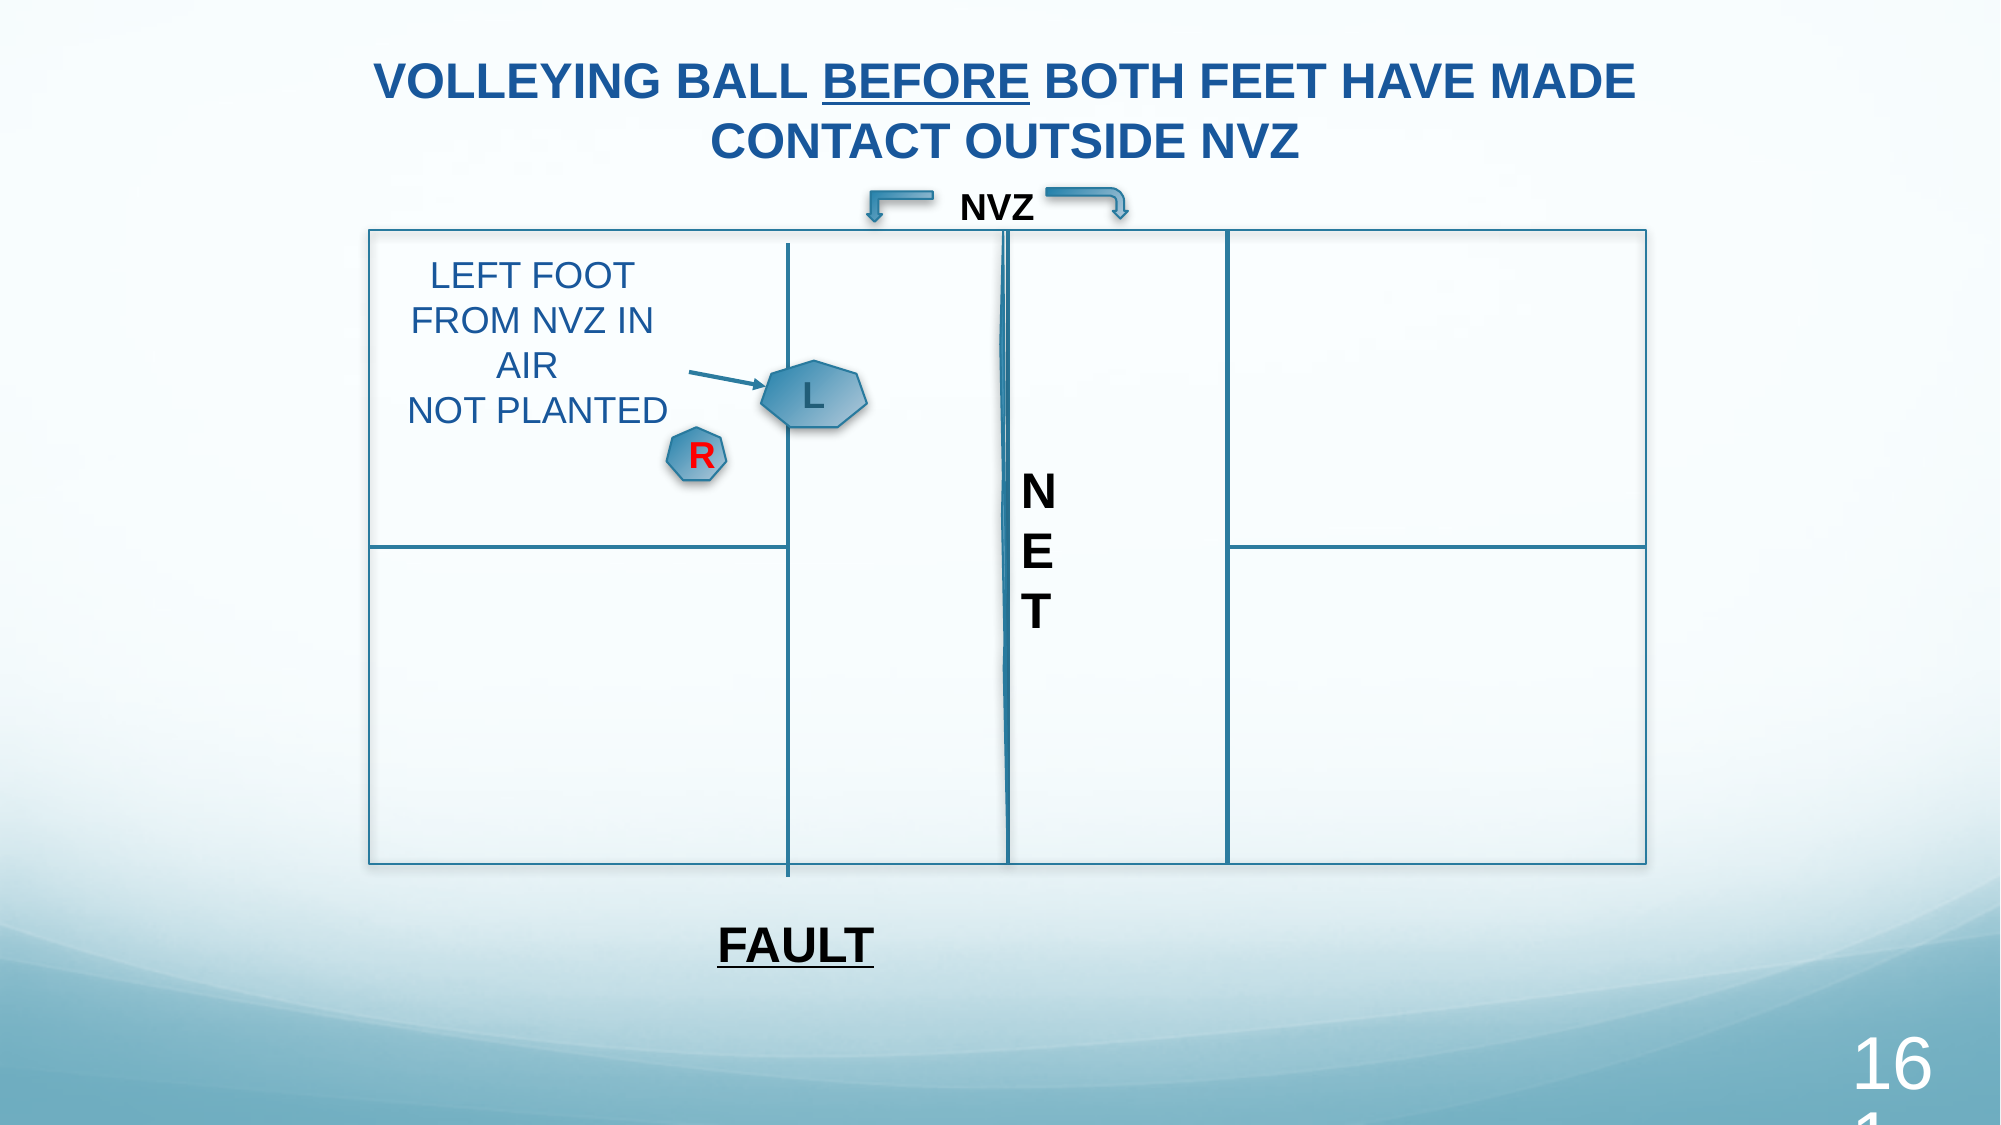

VOLLEYING BALL BEFORE BOTH FEET HAVE MADE CONTACT OUTSIDE NVZ

NVZ

LEFT FOOT FROM NVZ IN AIR
 NOT PLANTED

L

R

NE
T
FAULT
161